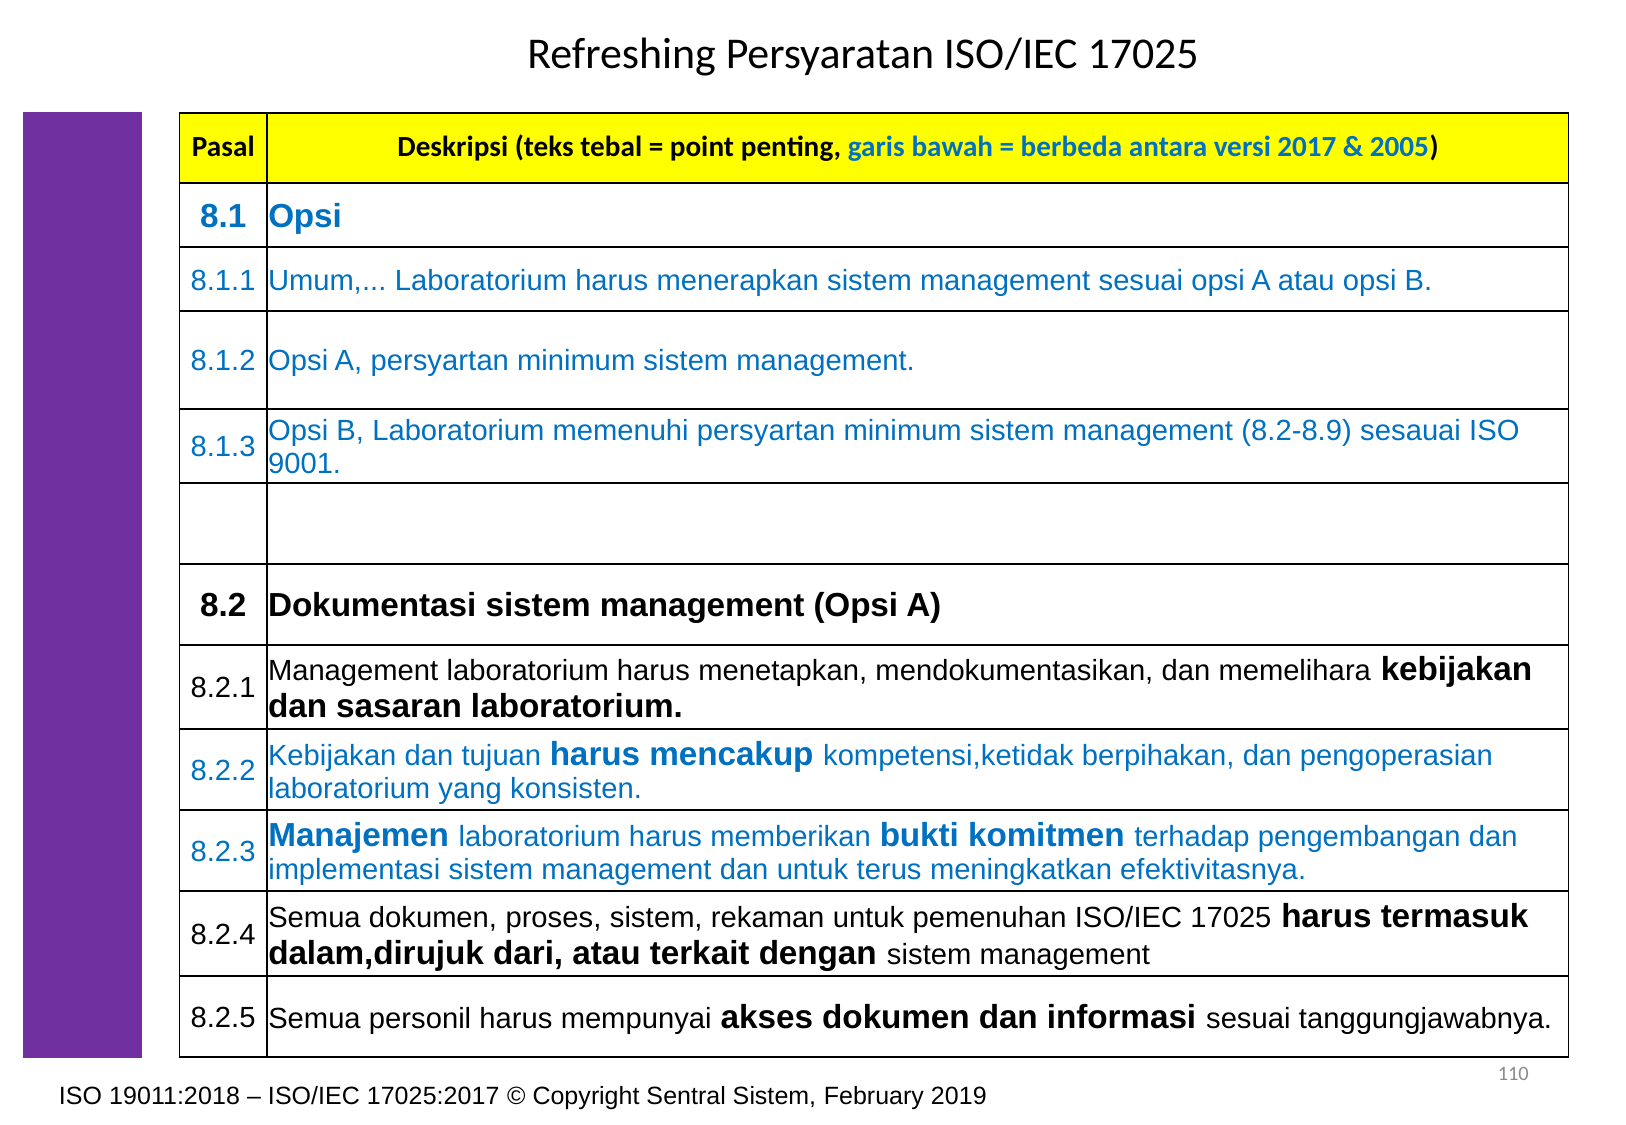

# Refreshing Persyaratan ISO/IEC 17025

| Pasal | Deskripsi (teks tebal = point penting, garis bawah = berbeda antara versi 2017 & 2005) |
| --- | --- |
| 8.1 | Opsi |
| 8.1.1 | Umum,... Laboratorium harus menerapkan sistem management sesuai opsi A atau opsi B. |
| 8.1.2 | Opsi A, persyartan minimum sistem management. |
| 8.1.3 | Opsi B, Laboratorium memenuhi persyartan minimum sistem management (8.2-8.9) sesauai ISO 9001. |
|  |  |
| 8.2 | Dokumentasi sistem management (Opsi A) |
| 8.2.1 | Management laboratorium harus menetapkan, mendokumentasikan, dan memelihara kebijakan dan sasaran laboratorium. |
| 8.2.2 | Kebijakan dan tujuan harus mencakup kompetensi,ketidak berpihakan, dan pengoperasian laboratorium yang konsisten. |
| 8.2.3 | Manajemen laboratorium harus memberikan bukti komitmen terhadap pengembangan dan implementasi sistem management dan untuk terus meningkatkan efektivitasnya. |
| 8.2.4 | Semua dokumen, proses, sistem, rekaman untuk pemenuhan ISO/IEC 17025 harus termasuk dalam,dirujuk dari, atau terkait dengan sistem management |
| 8.2.5 | Semua personil harus mempunyai akses dokumen dan informasi sesuai tanggungjawabnya. |
110